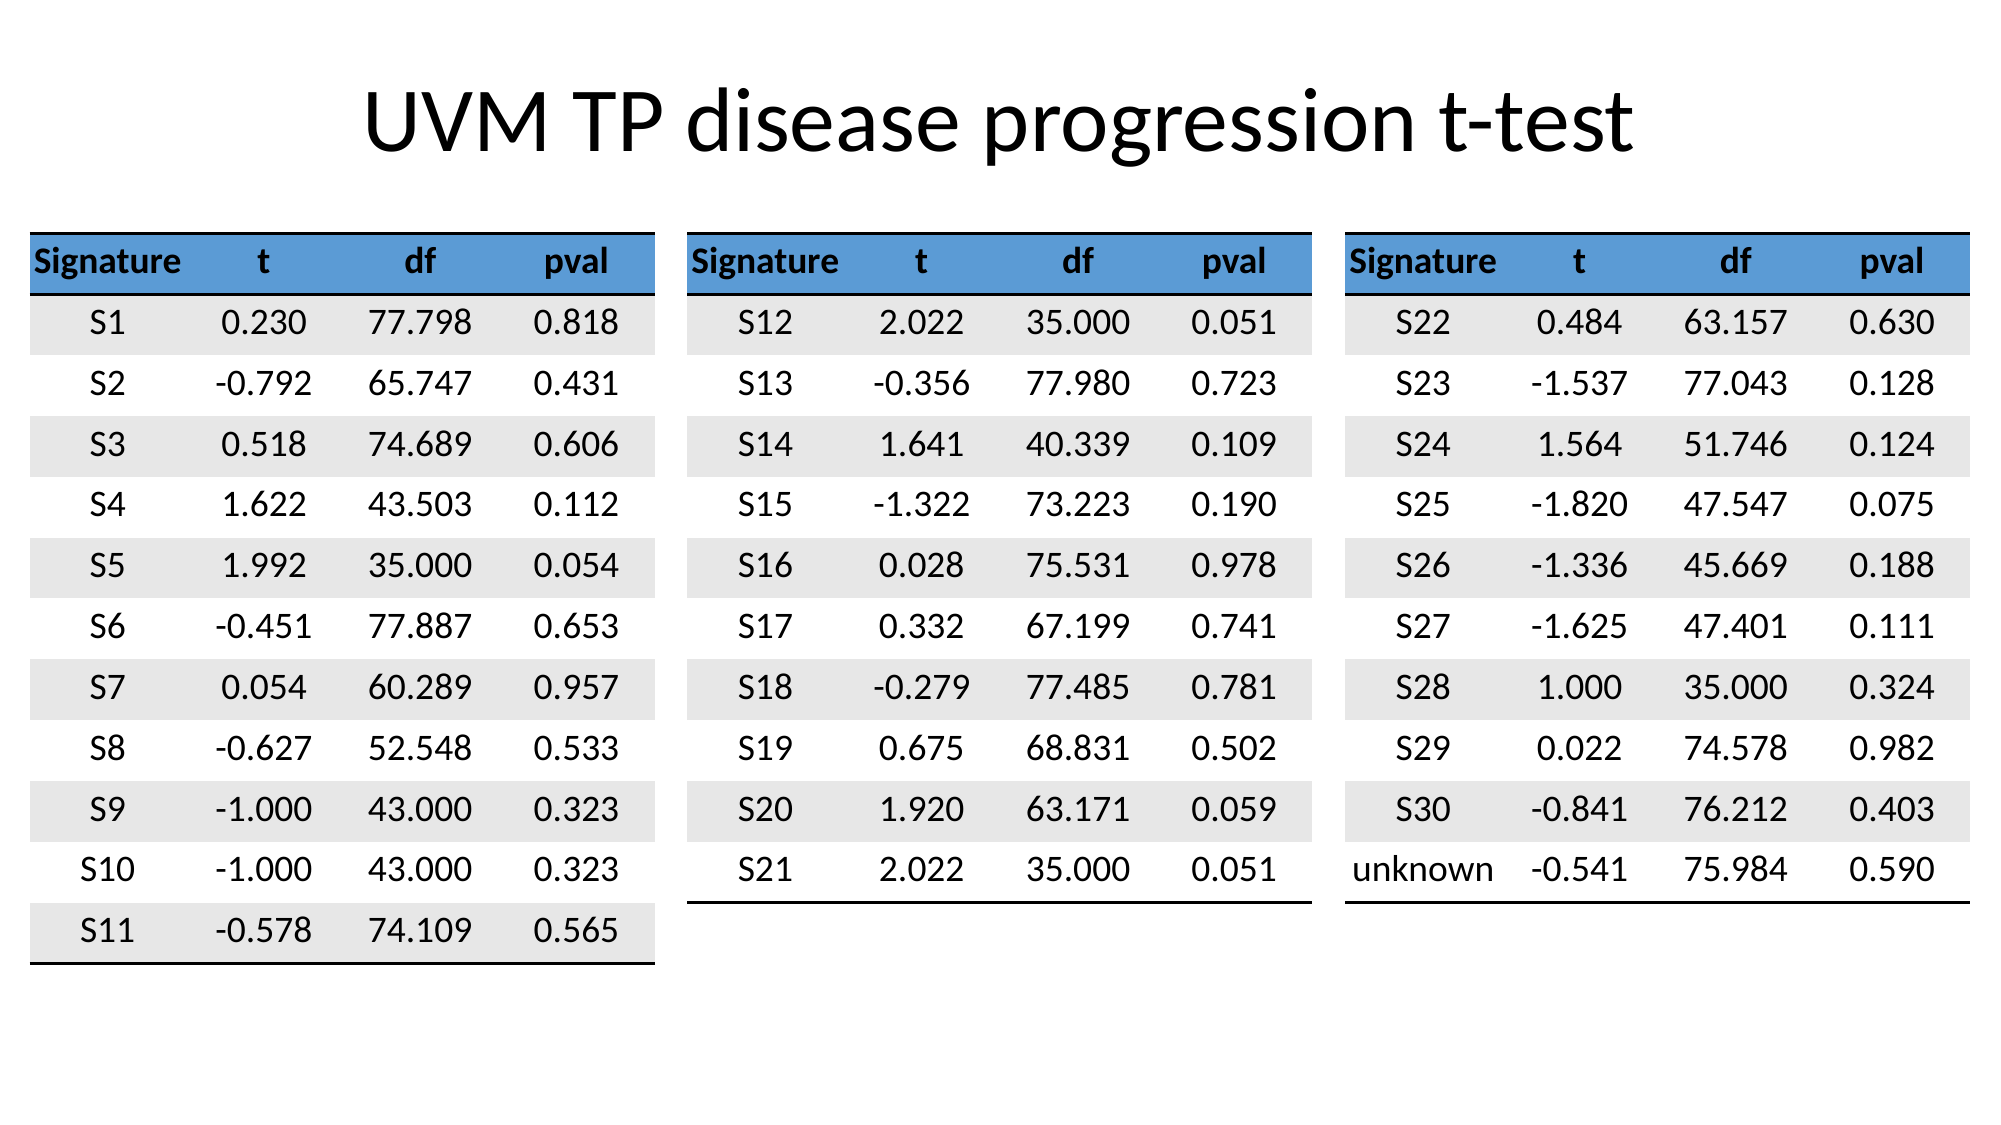

# UVM TP disease progression t-test
| Signature | t | df | pval |
| --- | --- | --- | --- |
| S1 | 0.230 | 77.798 | 0.818 |
| S2 | -0.792 | 65.747 | 0.431 |
| S3 | 0.518 | 74.689 | 0.606 |
| S4 | 1.622 | 43.503 | 0.112 |
| S5 | 1.992 | 35.000 | 0.054 |
| S6 | -0.451 | 77.887 | 0.653 |
| S7 | 0.054 | 60.289 | 0.957 |
| S8 | -0.627 | 52.548 | 0.533 |
| S9 | -1.000 | 43.000 | 0.323 |
| S10 | -1.000 | 43.000 | 0.323 |
| S11 | -0.578 | 74.109 | 0.565 |
| Signature | t | df | pval |
| --- | --- | --- | --- |
| S12 | 2.022 | 35.000 | 0.051 |
| S13 | -0.356 | 77.980 | 0.723 |
| S14 | 1.641 | 40.339 | 0.109 |
| S15 | -1.322 | 73.223 | 0.190 |
| S16 | 0.028 | 75.531 | 0.978 |
| S17 | 0.332 | 67.199 | 0.741 |
| S18 | -0.279 | 77.485 | 0.781 |
| S19 | 0.675 | 68.831 | 0.502 |
| S20 | 1.920 | 63.171 | 0.059 |
| S21 | 2.022 | 35.000 | 0.051 |
| Signature | t | df | pval |
| --- | --- | --- | --- |
| S22 | 0.484 | 63.157 | 0.630 |
| S23 | -1.537 | 77.043 | 0.128 |
| S24 | 1.564 | 51.746 | 0.124 |
| S25 | -1.820 | 47.547 | 0.075 |
| S26 | -1.336 | 45.669 | 0.188 |
| S27 | -1.625 | 47.401 | 0.111 |
| S28 | 1.000 | 35.000 | 0.324 |
| S29 | 0.022 | 74.578 | 0.982 |
| S30 | -0.841 | 76.212 | 0.403 |
| unknown | -0.541 | 75.984 | 0.590 |